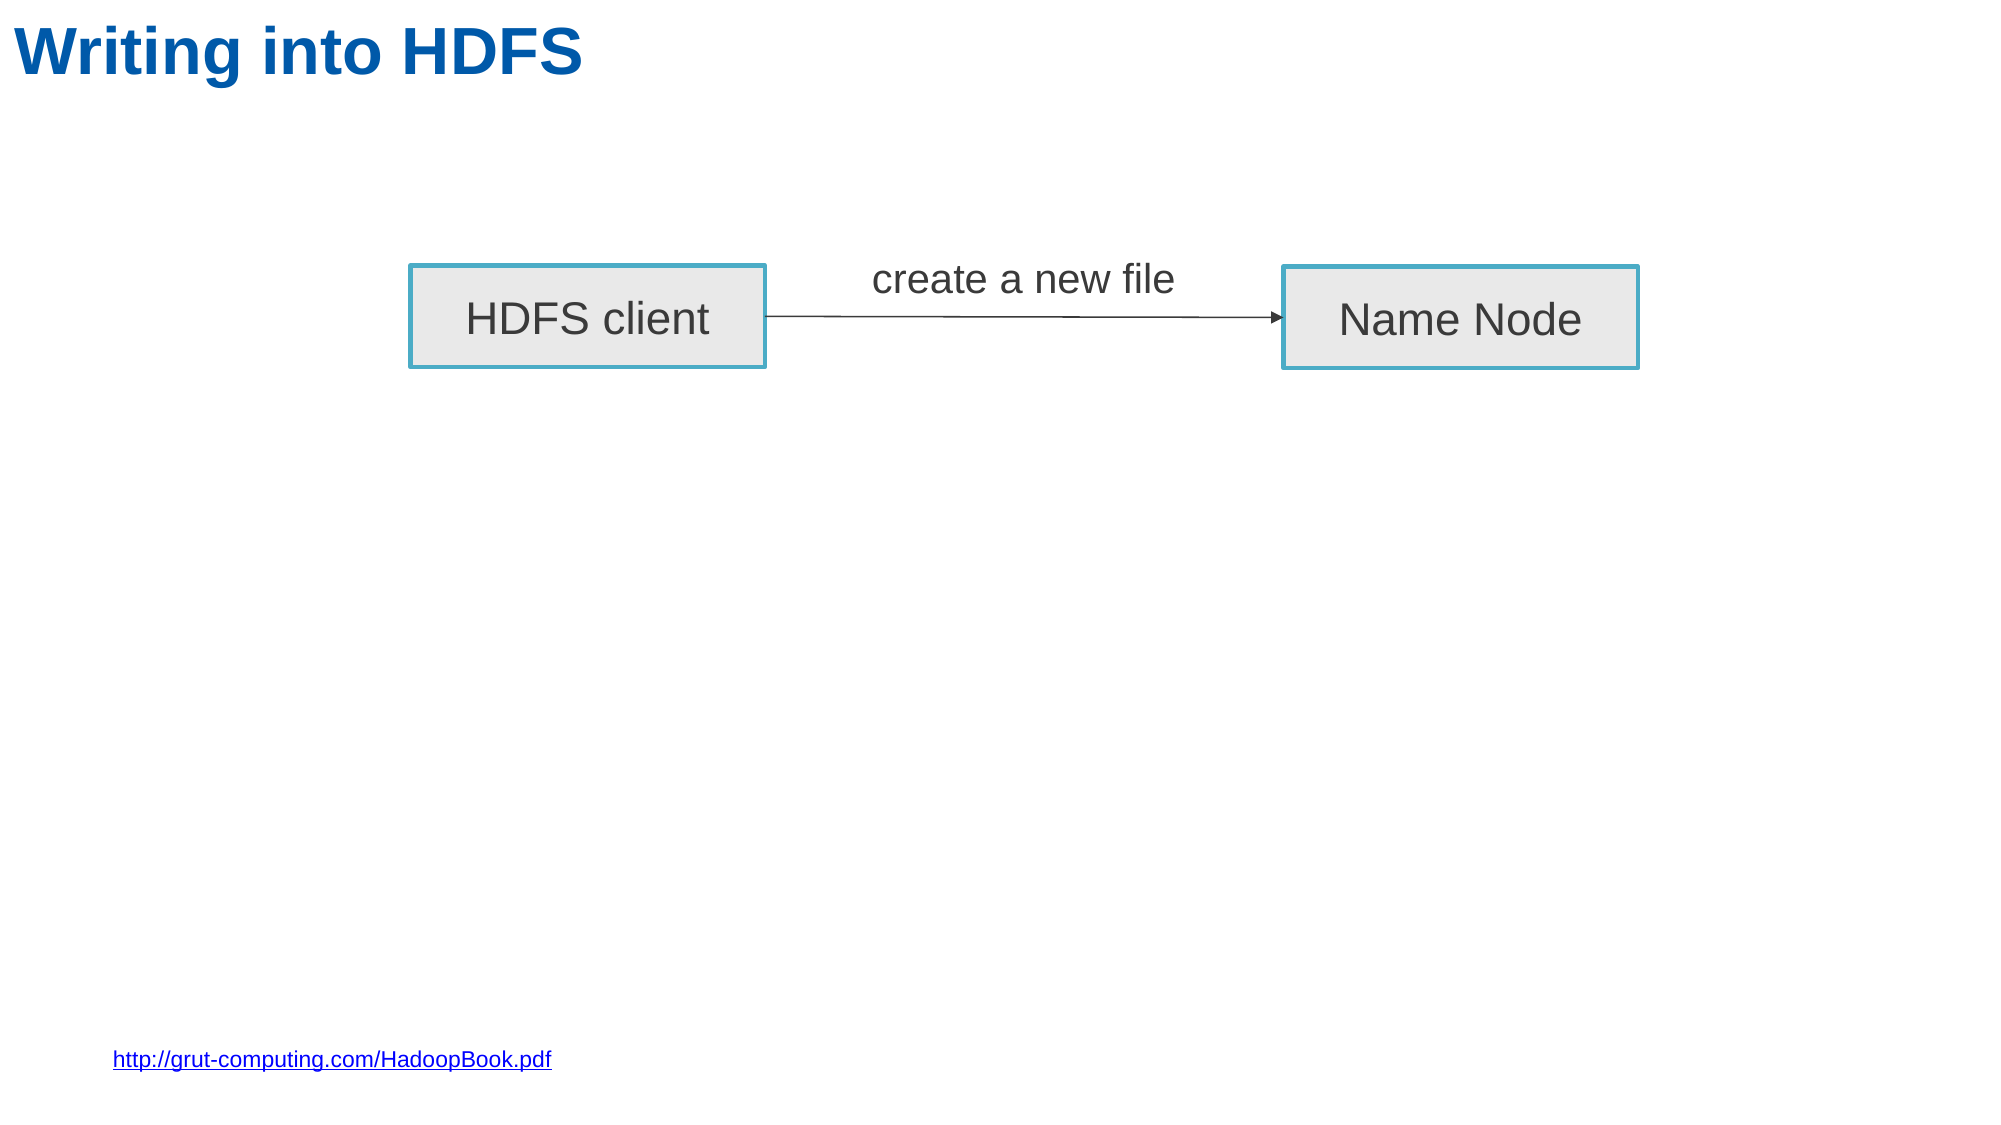

# Writing into HDFS
create a new file
HDFS client
Name Node
http://grut-computing.com/HadoopBook.pdf